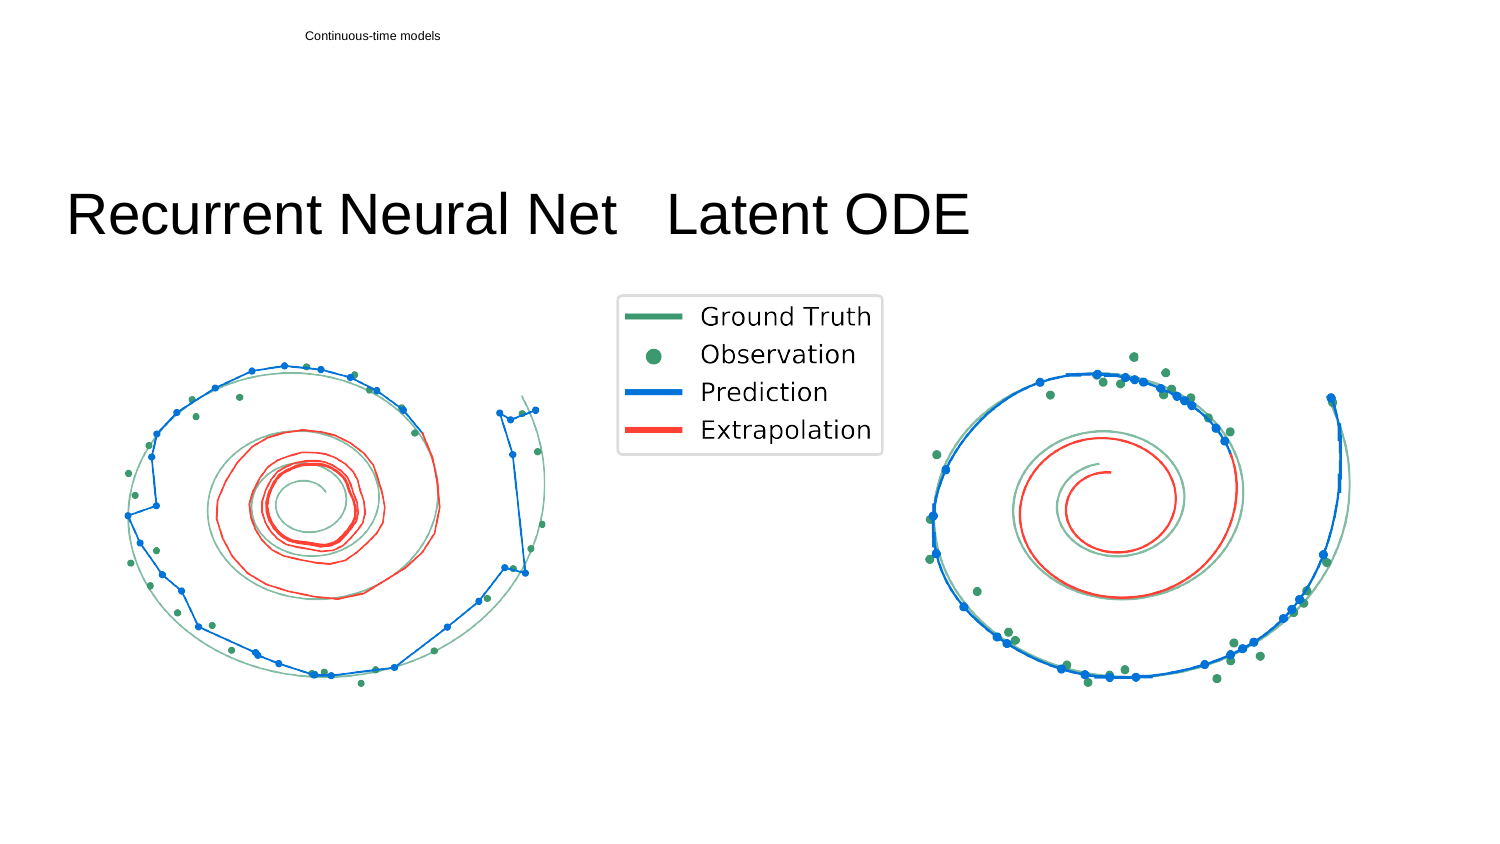

# Continuous-time models
Recurrent Neural Net	Latent ODE